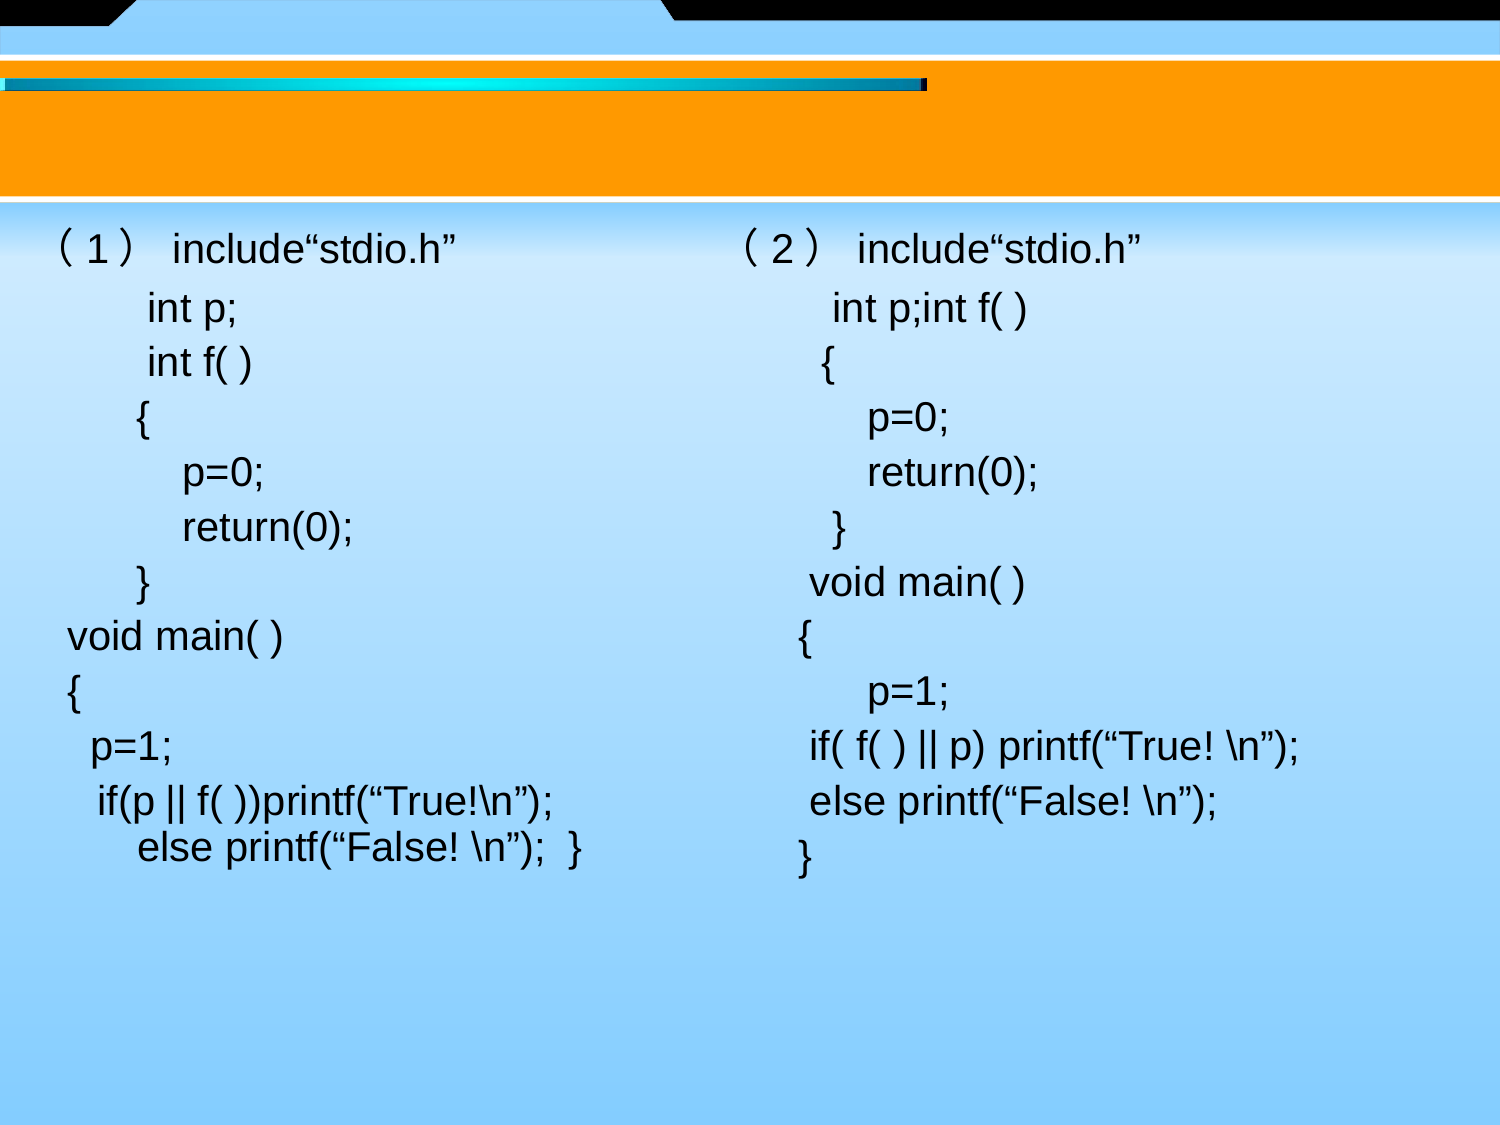

| （1）include“stdio.h” int p; int f( ) { p=0; return(0); } void main( ) { p=1; if(p || f( ))printf(“True!\n”); else printf(“False! \n”); } | （2）include“stdio.h” int p;int f( ) { p=0; return(0); } void main( ) { p=1; if( f( ) || p) printf(“True! \n”); else printf(“False! \n”); } |
| --- | --- |